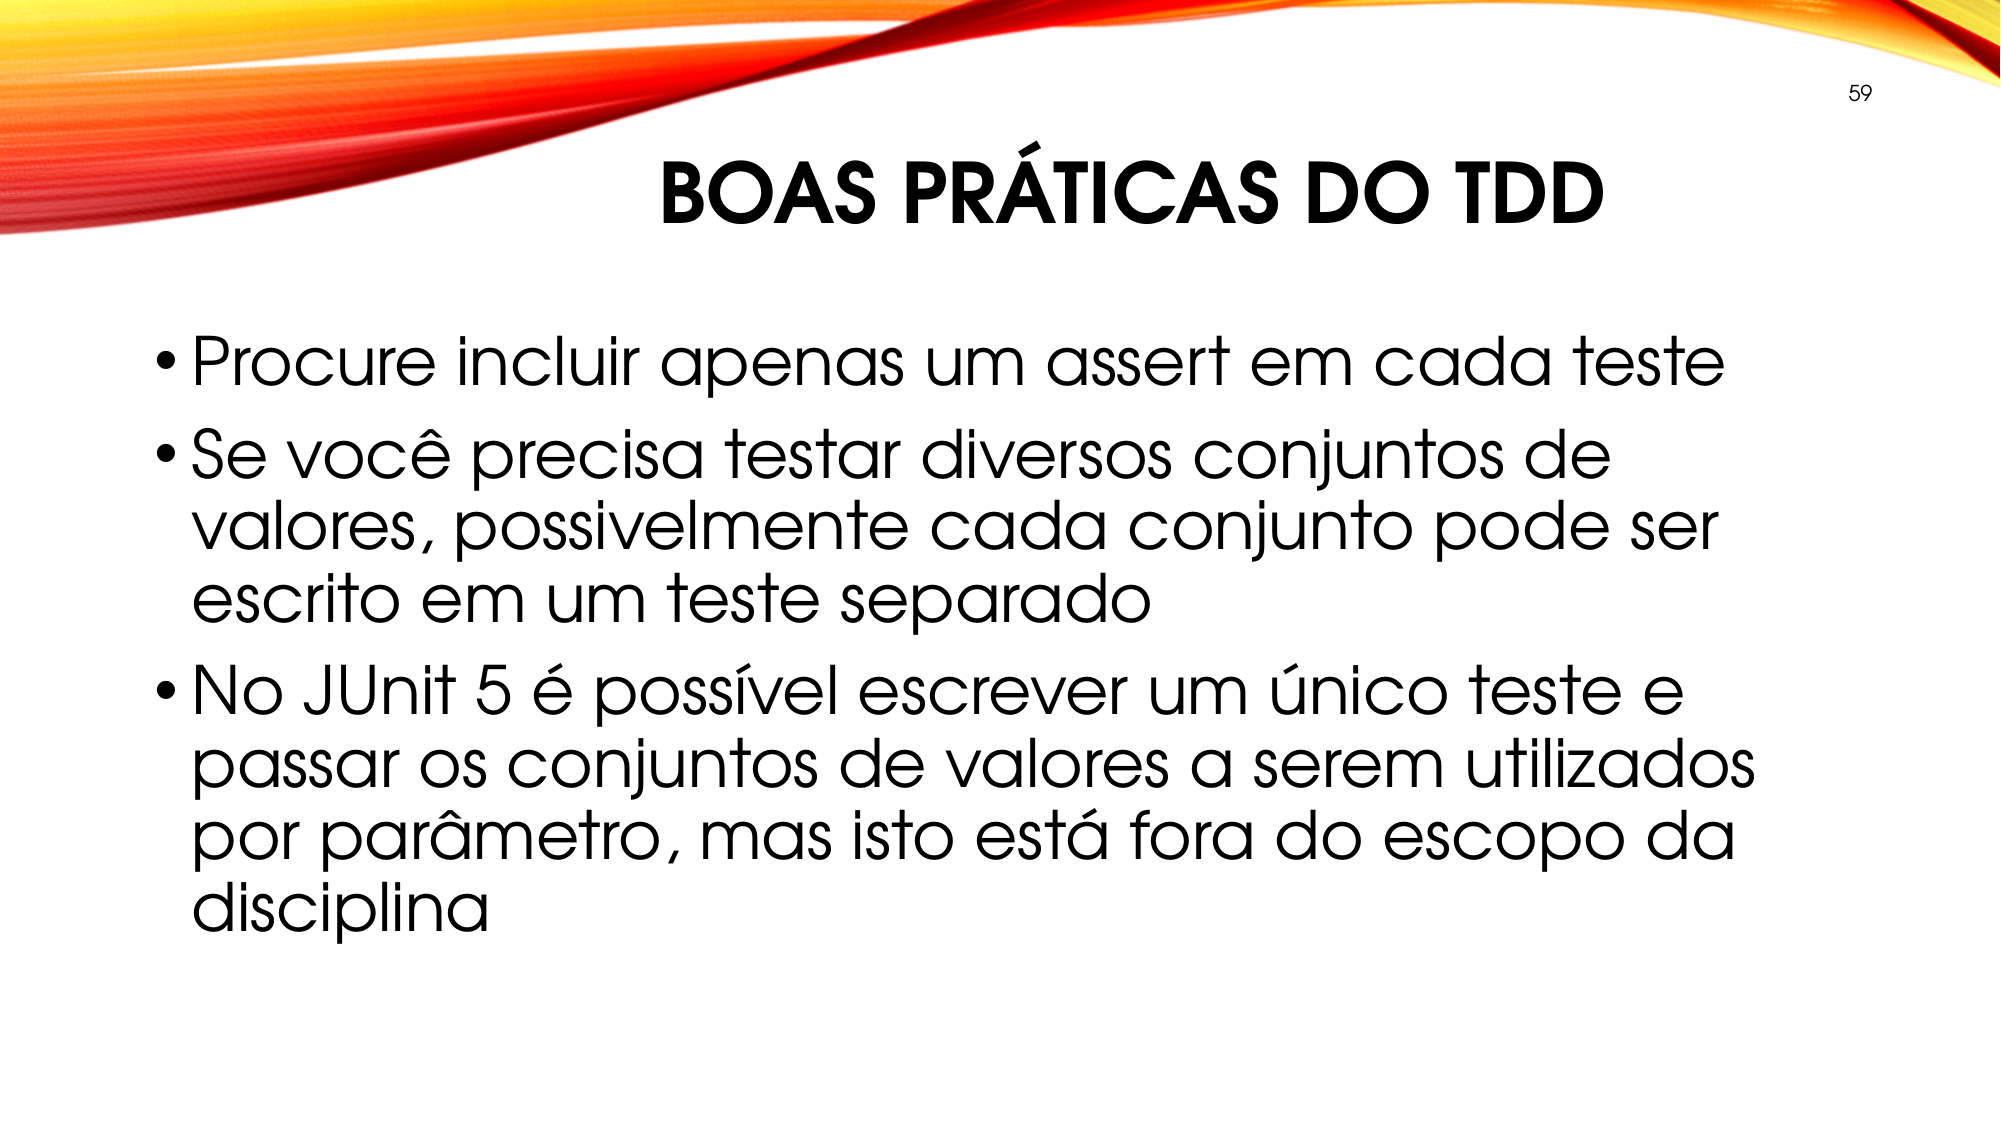

59
# Boas práticas do tdd
Procure incluir apenas um assert em cada teste
Se você precisa testar diversos conjuntos de valores, possivelmente cada conjunto pode ser escrito em um teste separado
No JUnit 5 é possível escrever um único teste e passar os conjuntos de valores a serem utilizados por parâmetro, mas isto está fora do escopo da disciplina